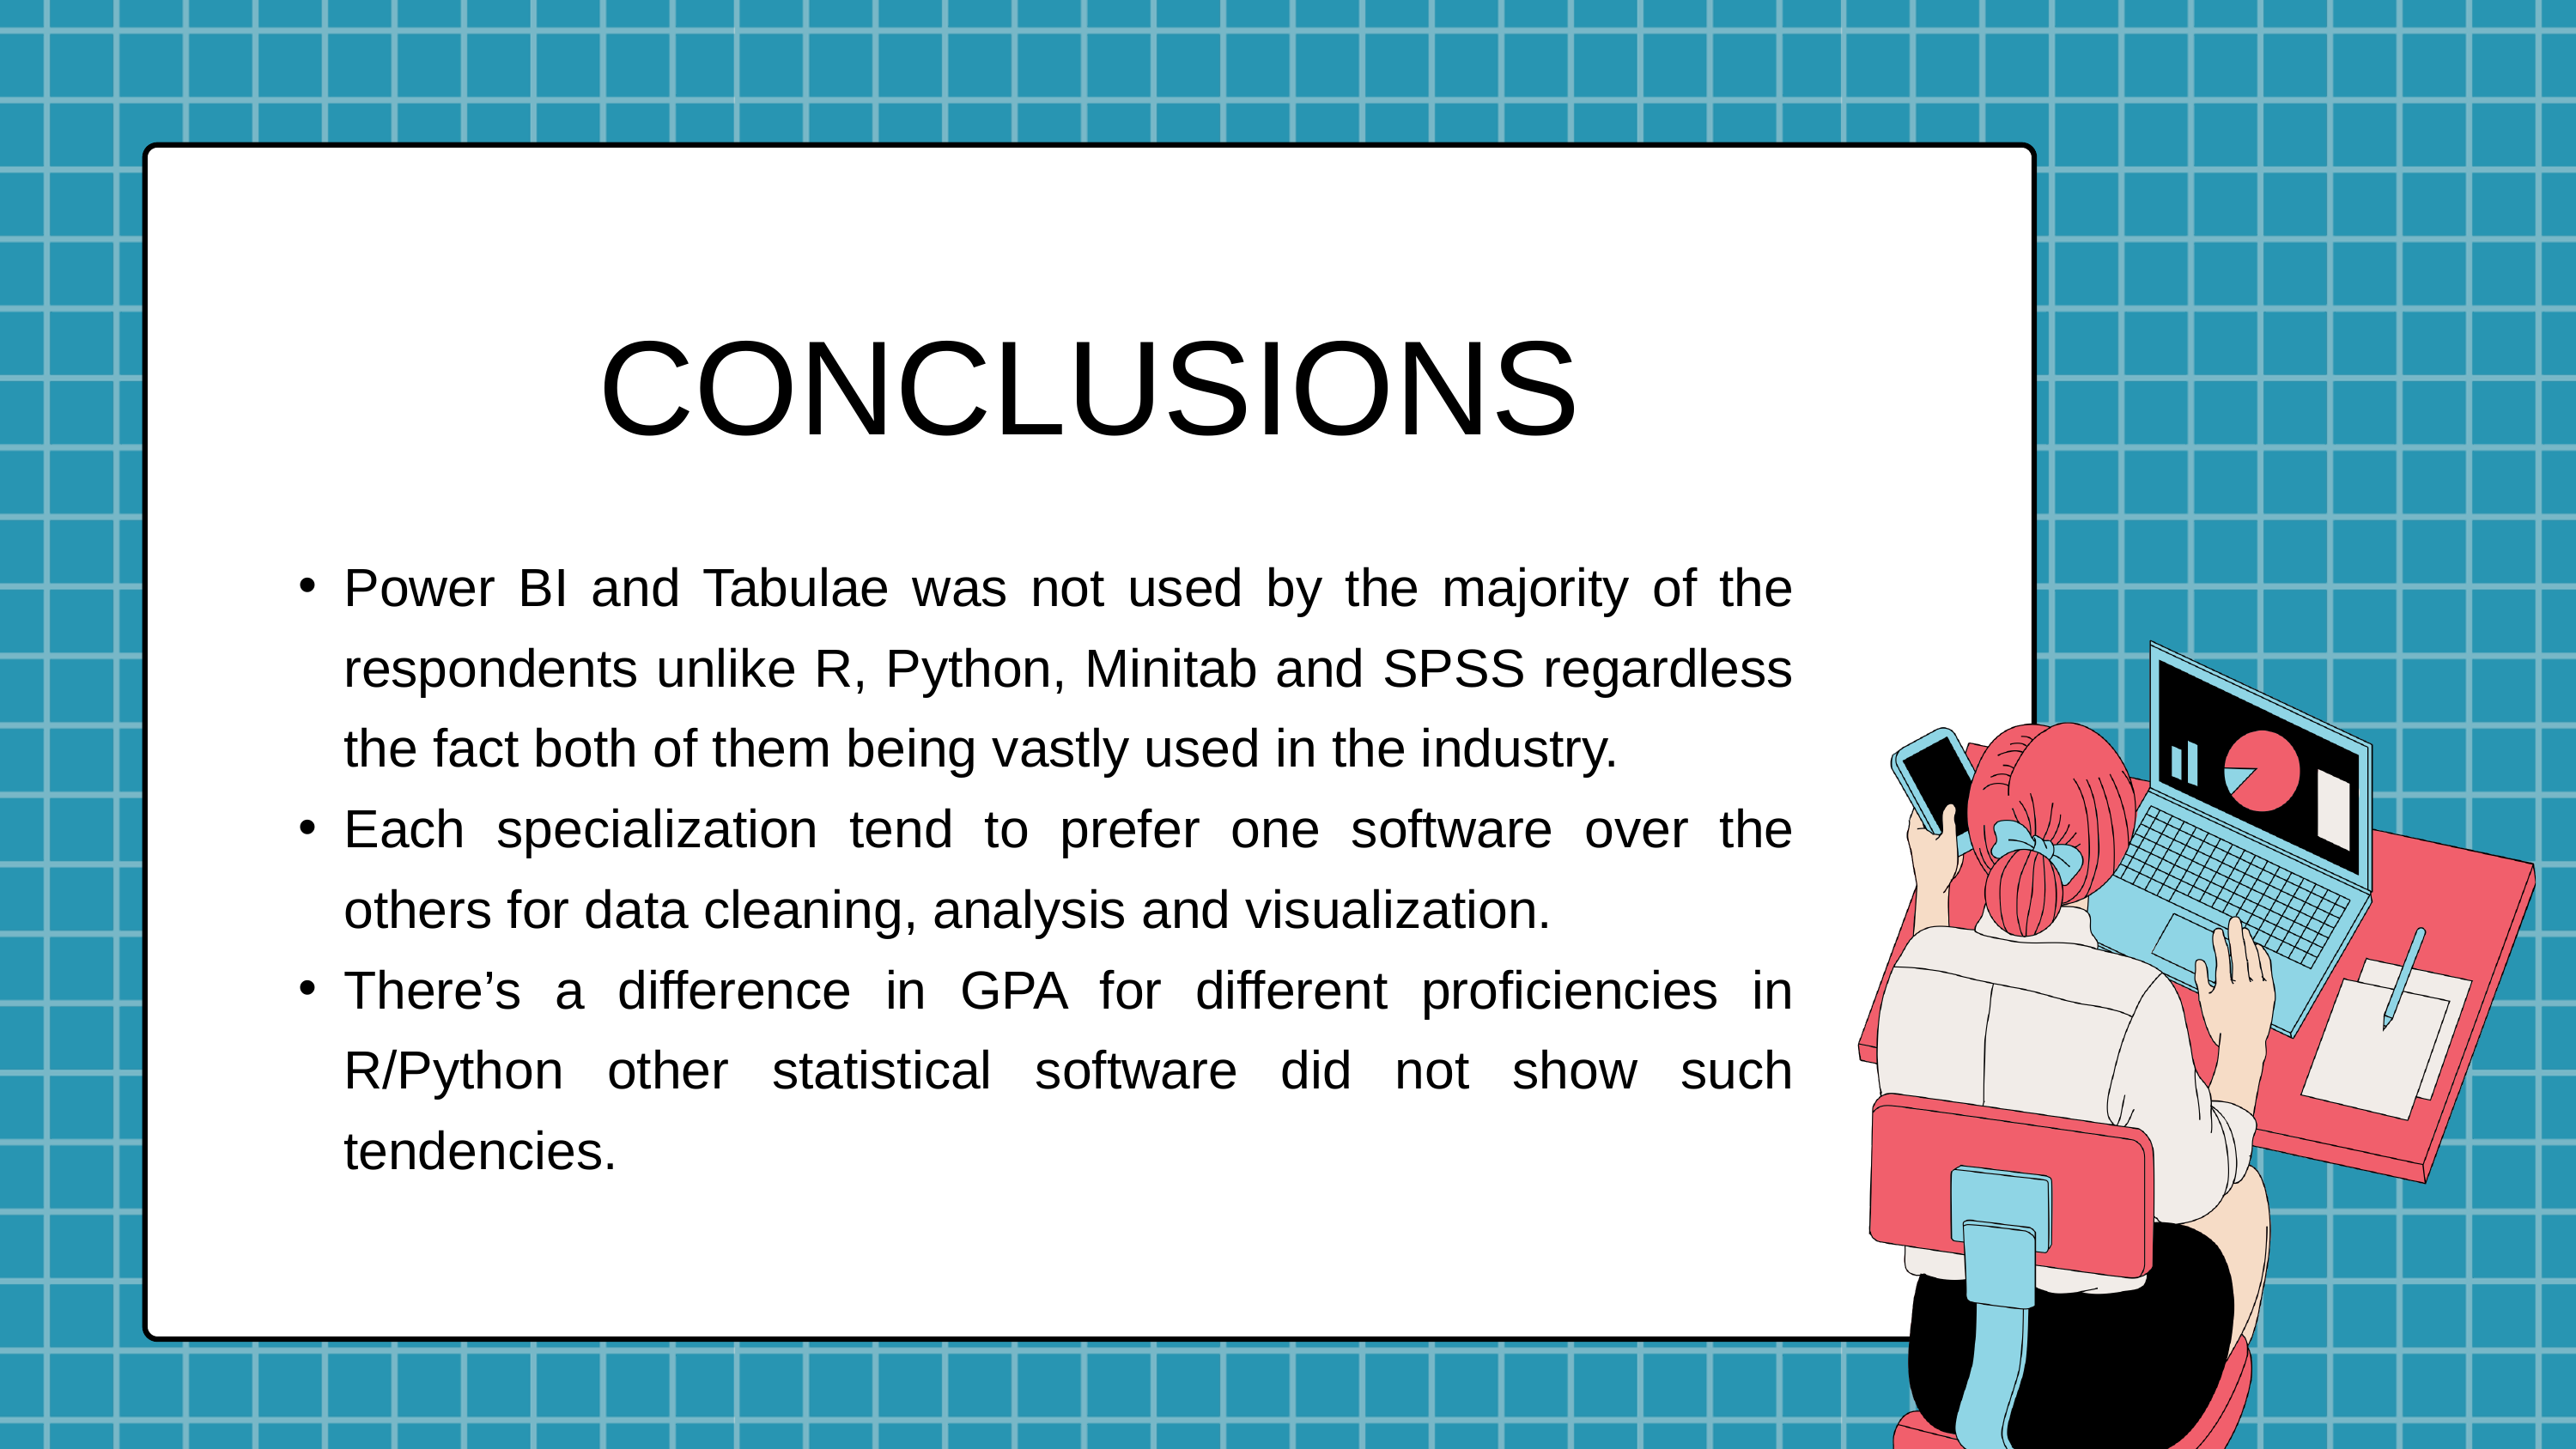

CONCLUSIONS
Power BI and Tabulae was not used by the majority of the respondents unlike R, Python, Minitab and SPSS regardless the fact both of them being vastly used in the industry.
Each specialization tend to prefer one software over the others for data cleaning, analysis and visualization.
There’s a difference in GPA for different proficiencies in R/Python other statistical software did not show such tendencies.